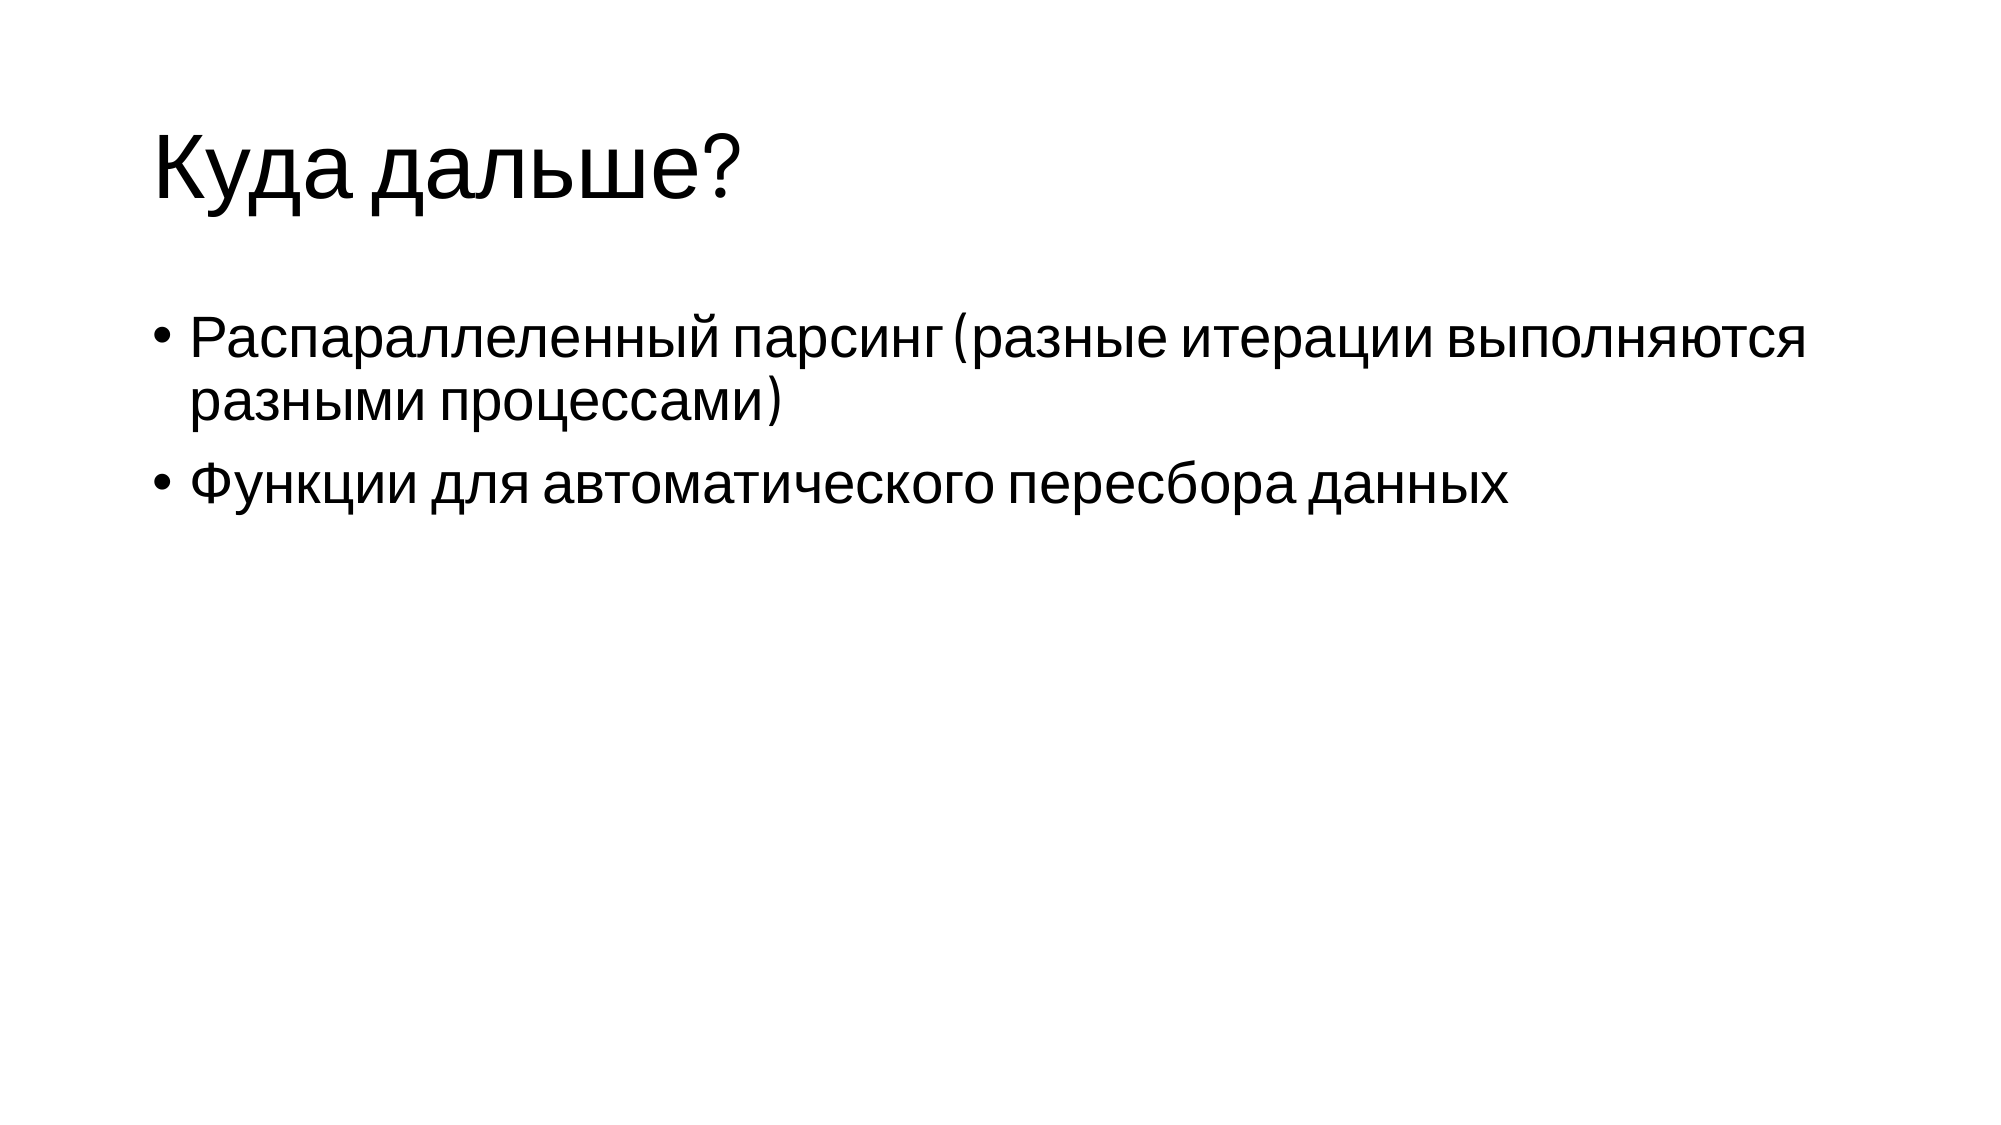

# Куда дальше?
Распараллеленный парсинг (разные итерации выполняются разными процессами)
Функции для автоматического пересбора данных